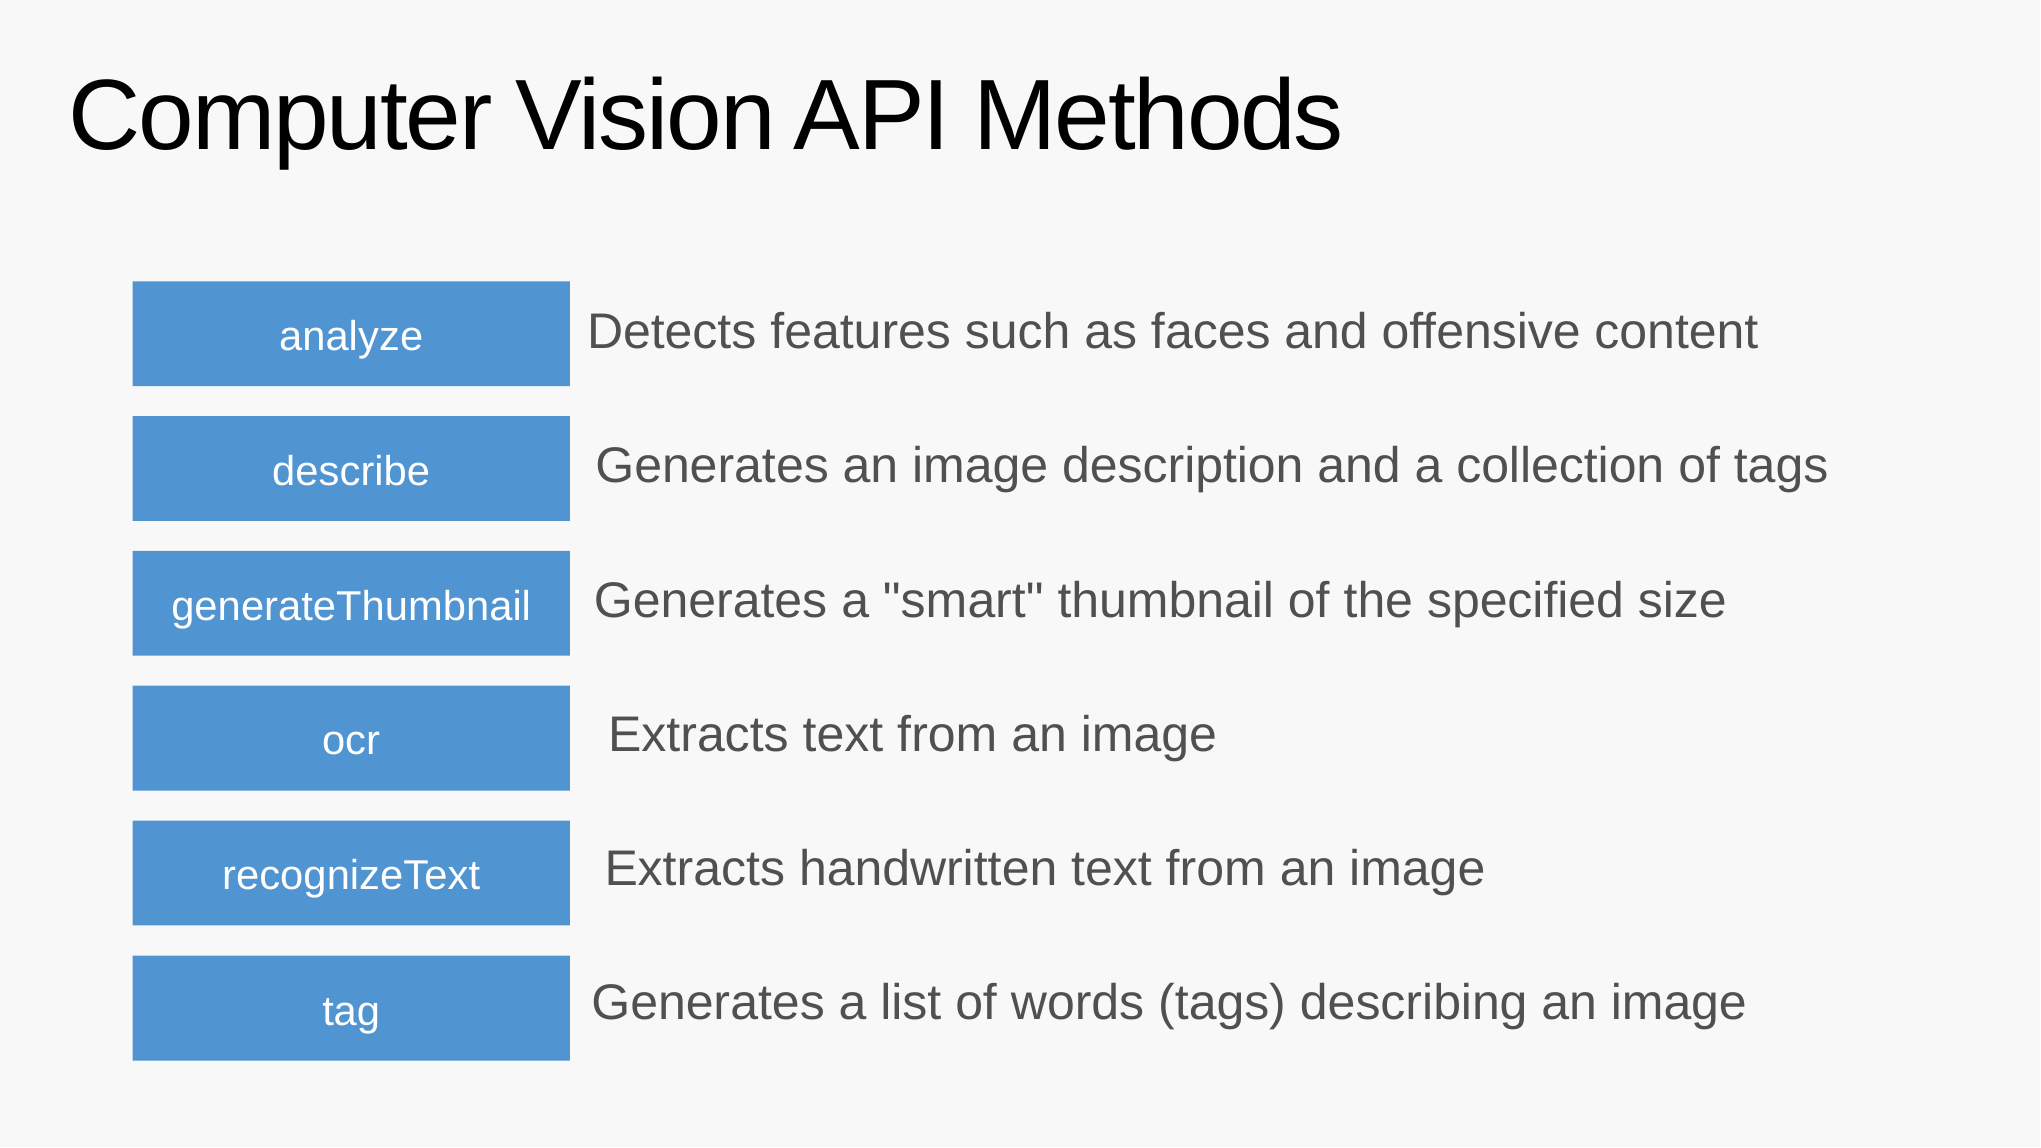

# Computer Vision API Methods
analyze
Detects features such as faces and offensive content
Generates an image description and a collection of tags
describe
generateThumbnail
Generates a "smart" thumbnail of the specified size
Extracts text from an image
ocr
Extracts handwritten text from an image
recognizeText
Generates a list of words (tags) describing an image
tag